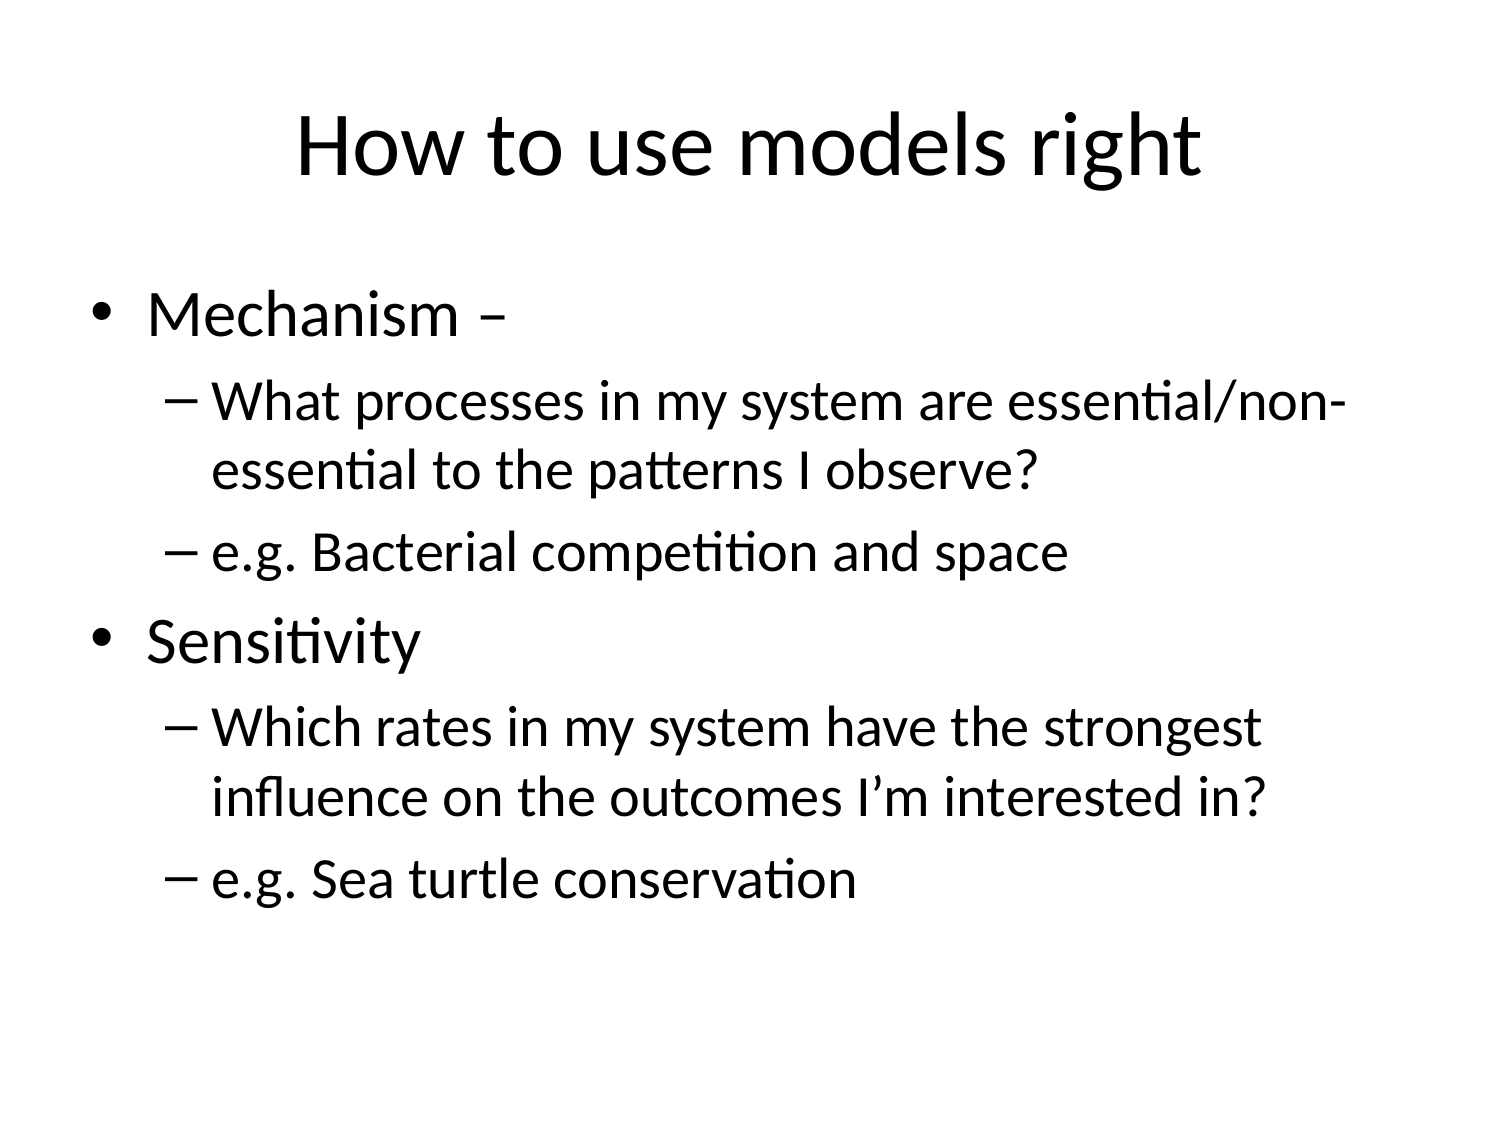

# How to use models right
Mechanism –
What processes in my system are essential/non-essential to the patterns I observe?
e.g. Bacterial competition and space
Sensitivity
Which rates in my system have the strongest influence on the outcomes I’m interested in?
e.g. Sea turtle conservation